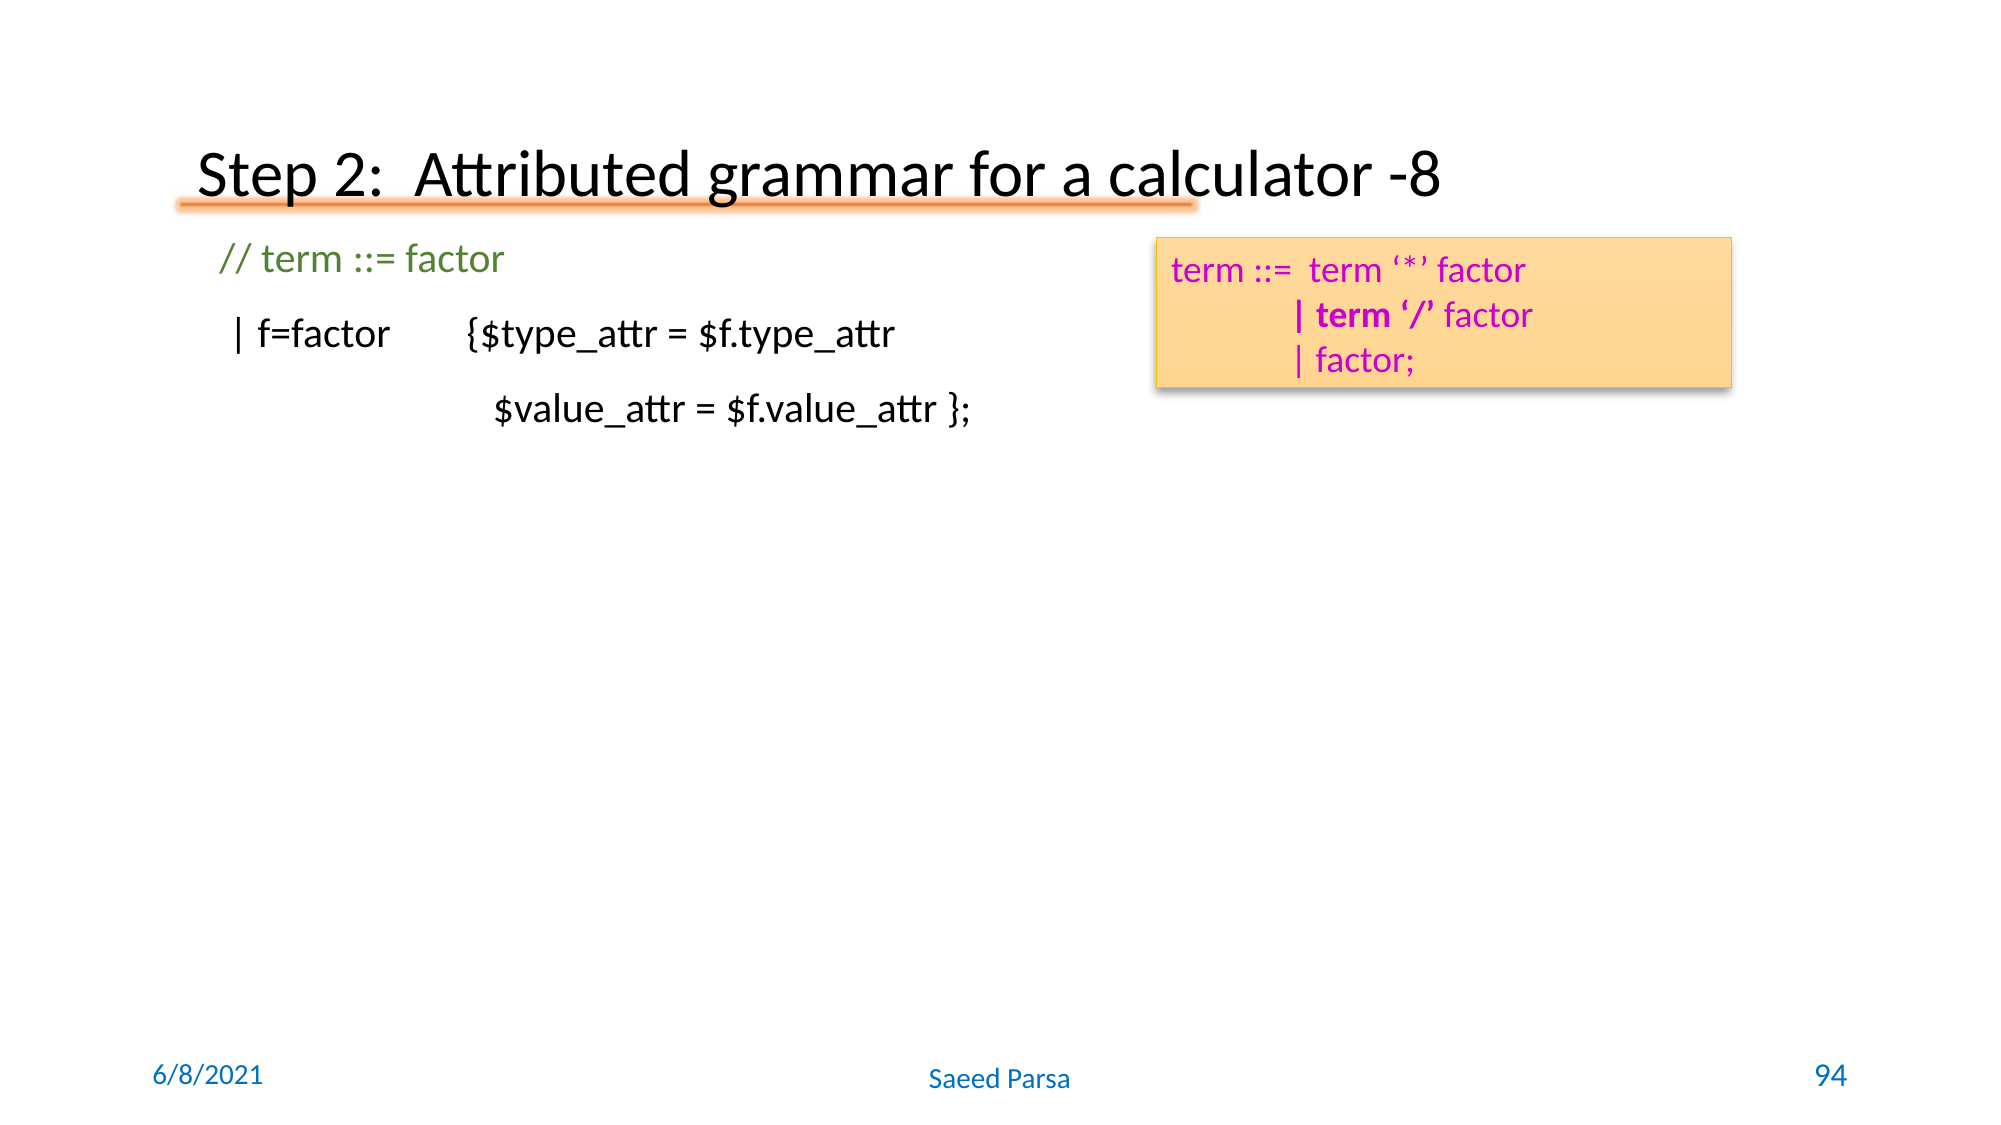

Step 2:  Attributed grammar for a calculator -8
// term ::= factor
 | f=factor        {$type_attr = $f.type_attr
	             $value_attr = $f.value_attr };

term ::=  term ‘*’ factor
              | term ‘/’ factor
              | factor;
6/8/2021
Saeed Parsa
94